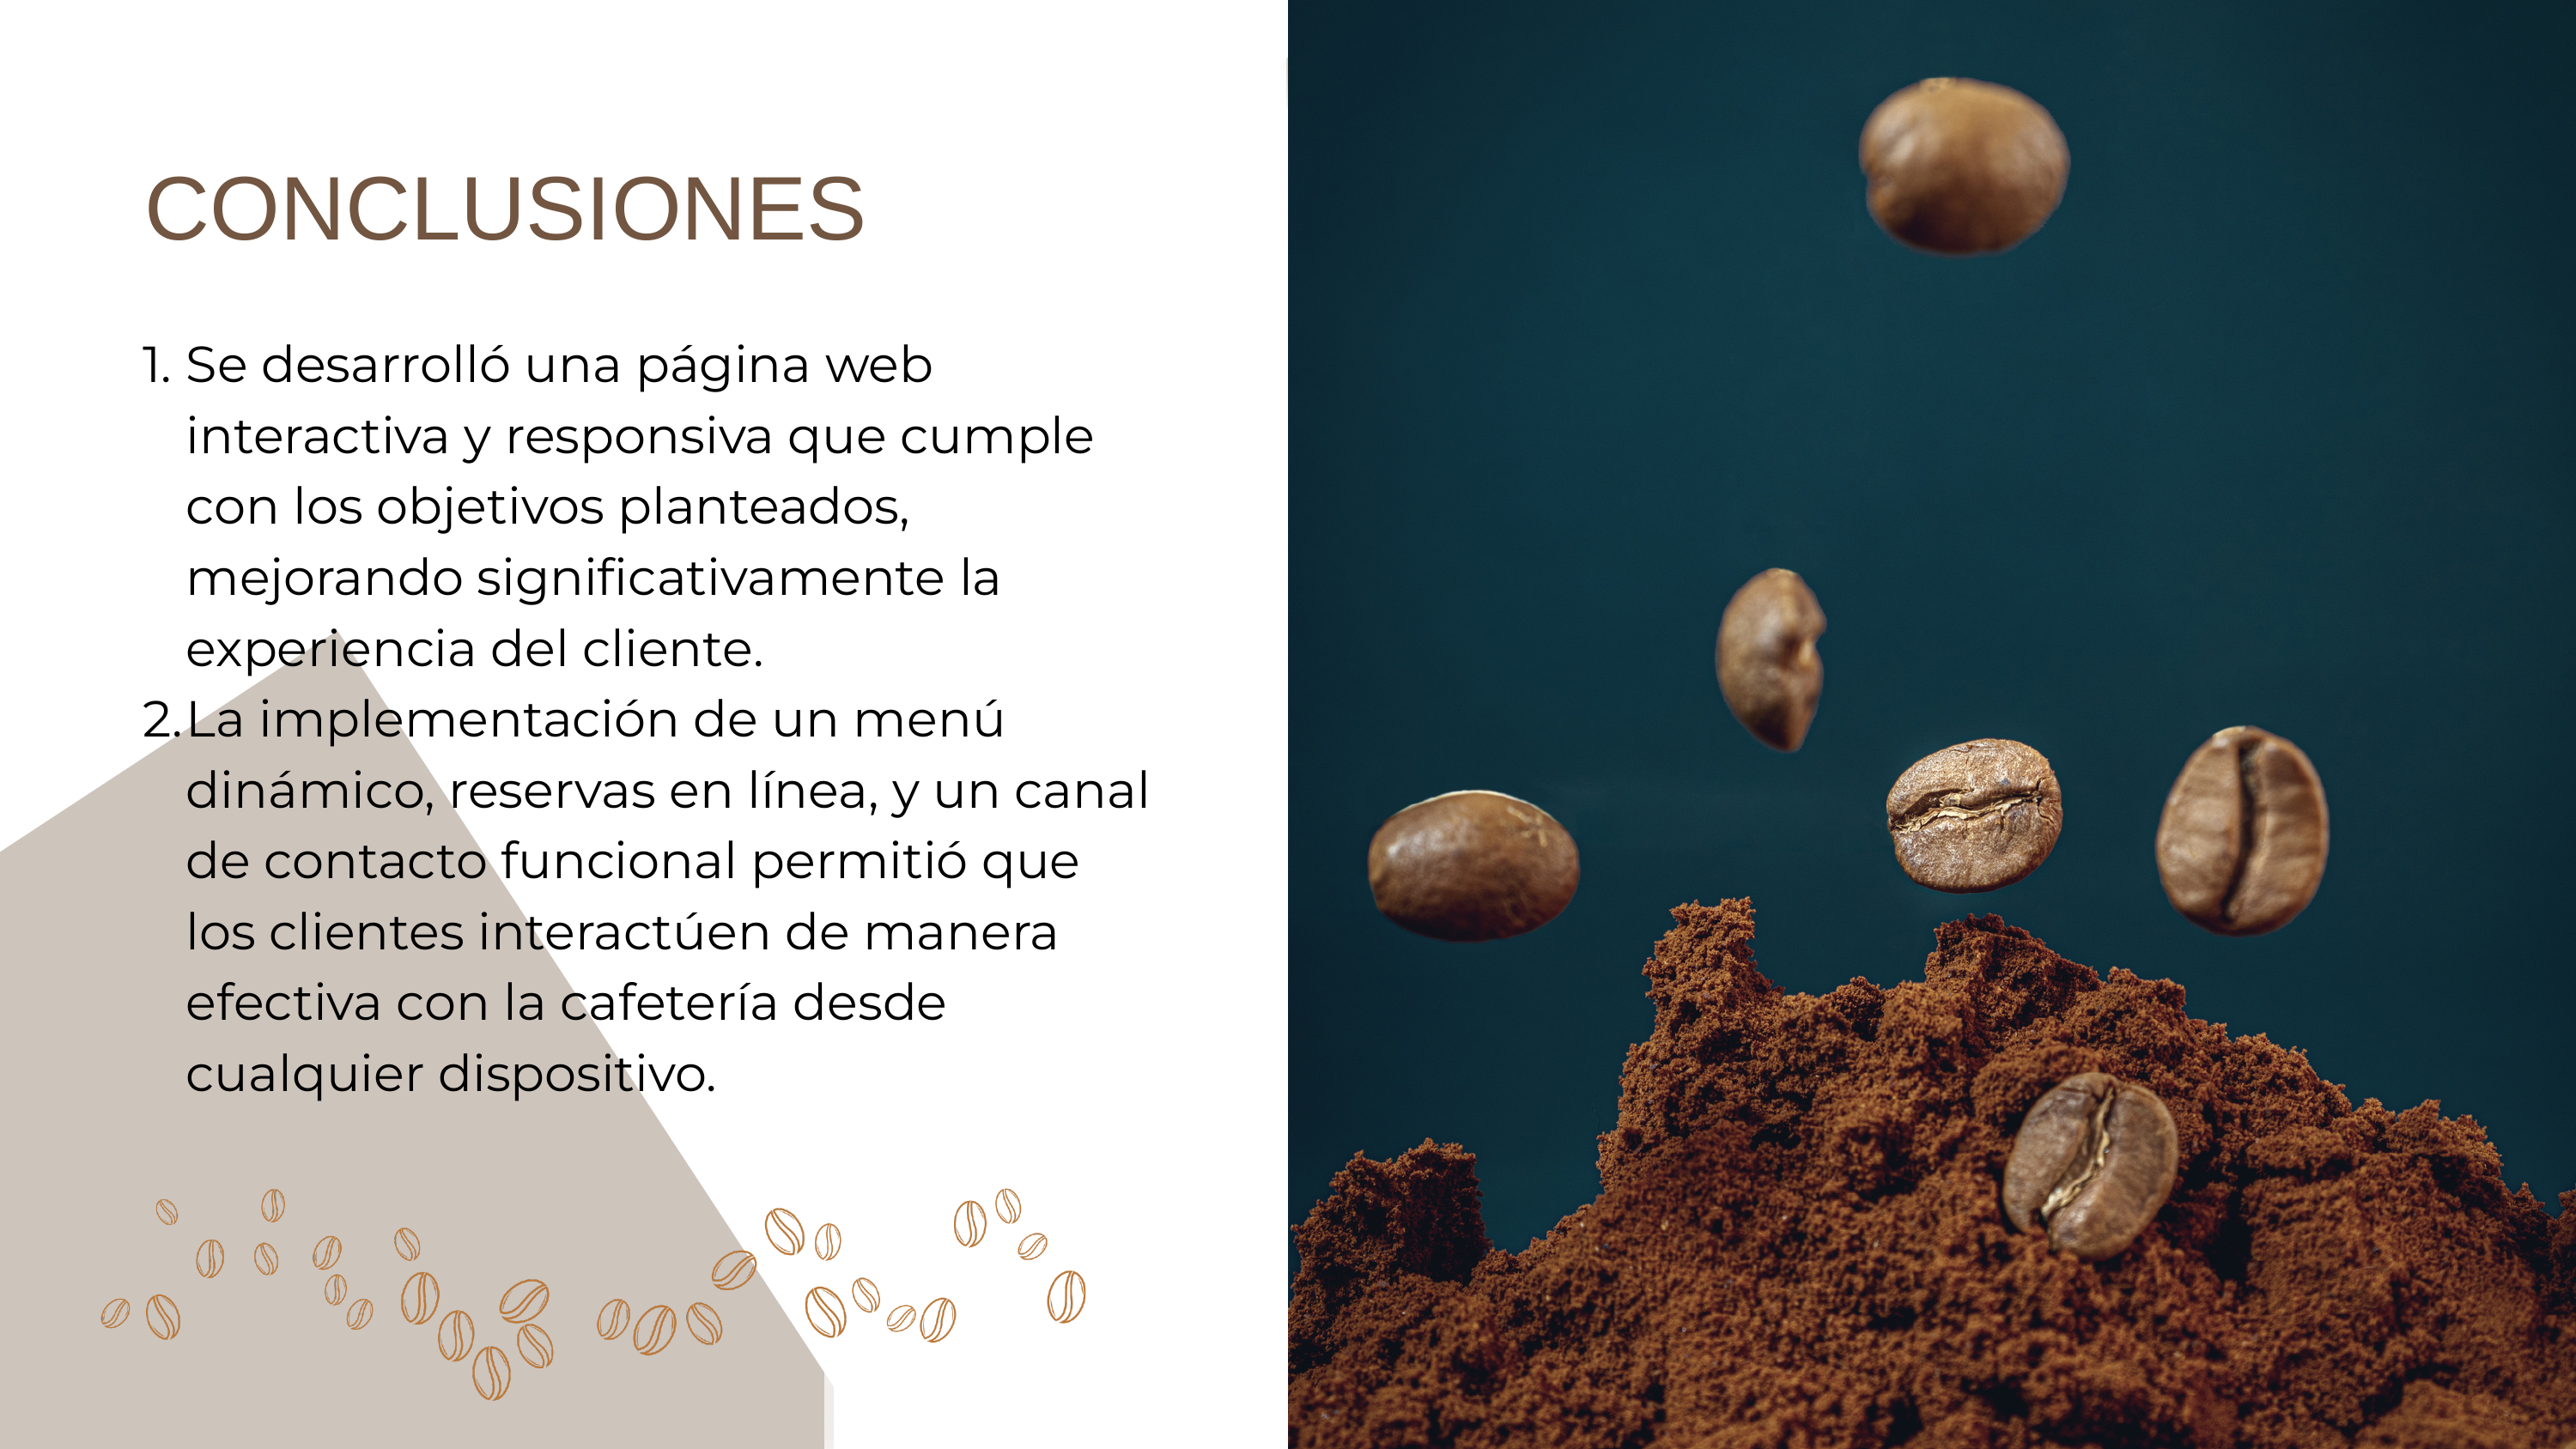

CONCLUSIONES
Se desarrolló una página web interactiva y responsiva que cumple con los objetivos planteados, mejorando significativamente la experiencia del cliente.
La implementación de un menú dinámico, reservas en línea, y un canal de contacto funcional permitió que los clientes interactúen de manera efectiva con la cafetería desde cualquier dispositivo.